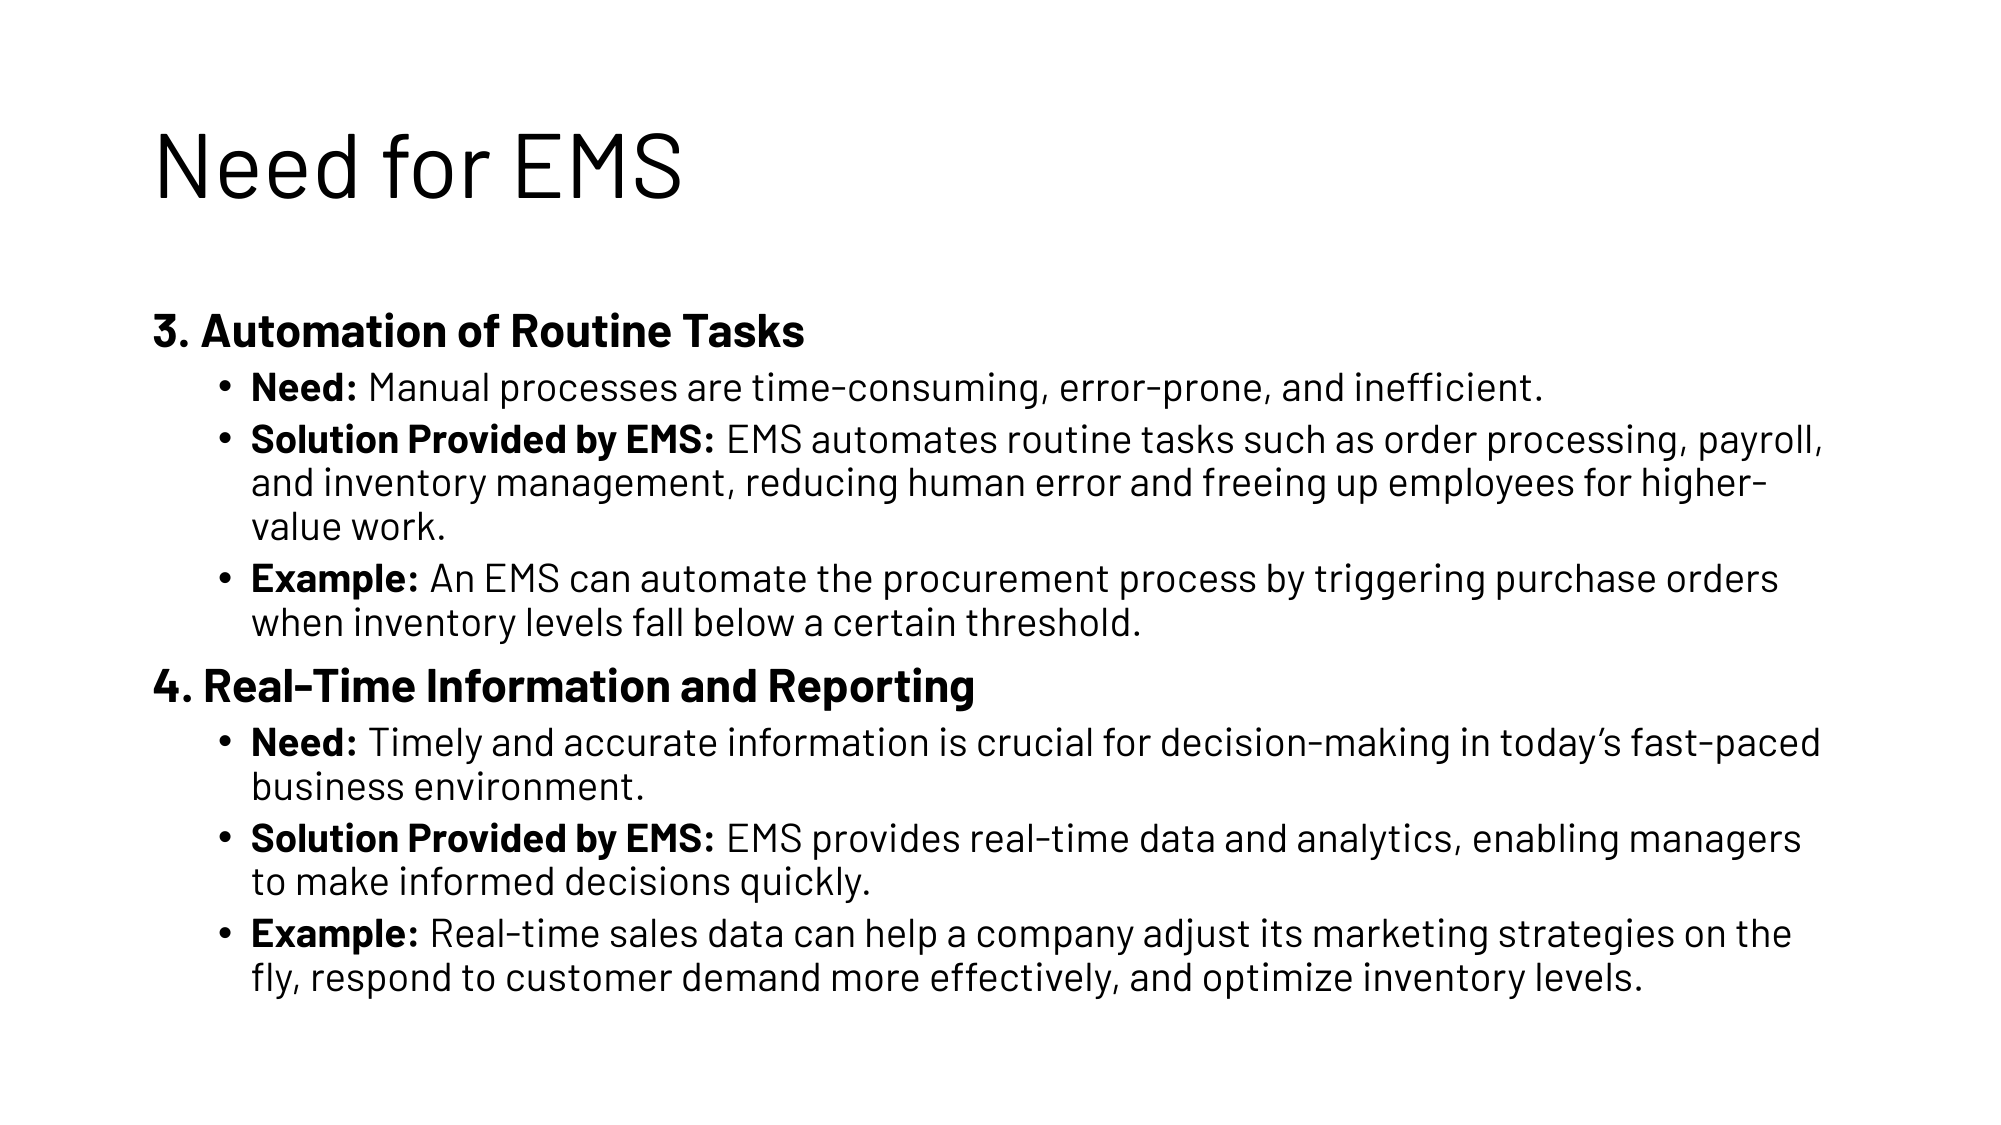

# Need for EMS
3. Automation of Routine Tasks
Need: Manual processes are time-consuming, error-prone, and inefficient.
Solution Provided by EMS: EMS automates routine tasks such as order processing, payroll, and inventory management, reducing human error and freeing up employees for higher-value work.
Example: An EMS can automate the procurement process by triggering purchase orders when inventory levels fall below a certain threshold.
4. Real-Time Information and Reporting
Need: Timely and accurate information is crucial for decision-making in today’s fast-paced business environment.
Solution Provided by EMS: EMS provides real-time data and analytics, enabling managers to make informed decisions quickly.
Example: Real-time sales data can help a company adjust its marketing strategies on the fly, respond to customer demand more effectively, and optimize inventory levels.